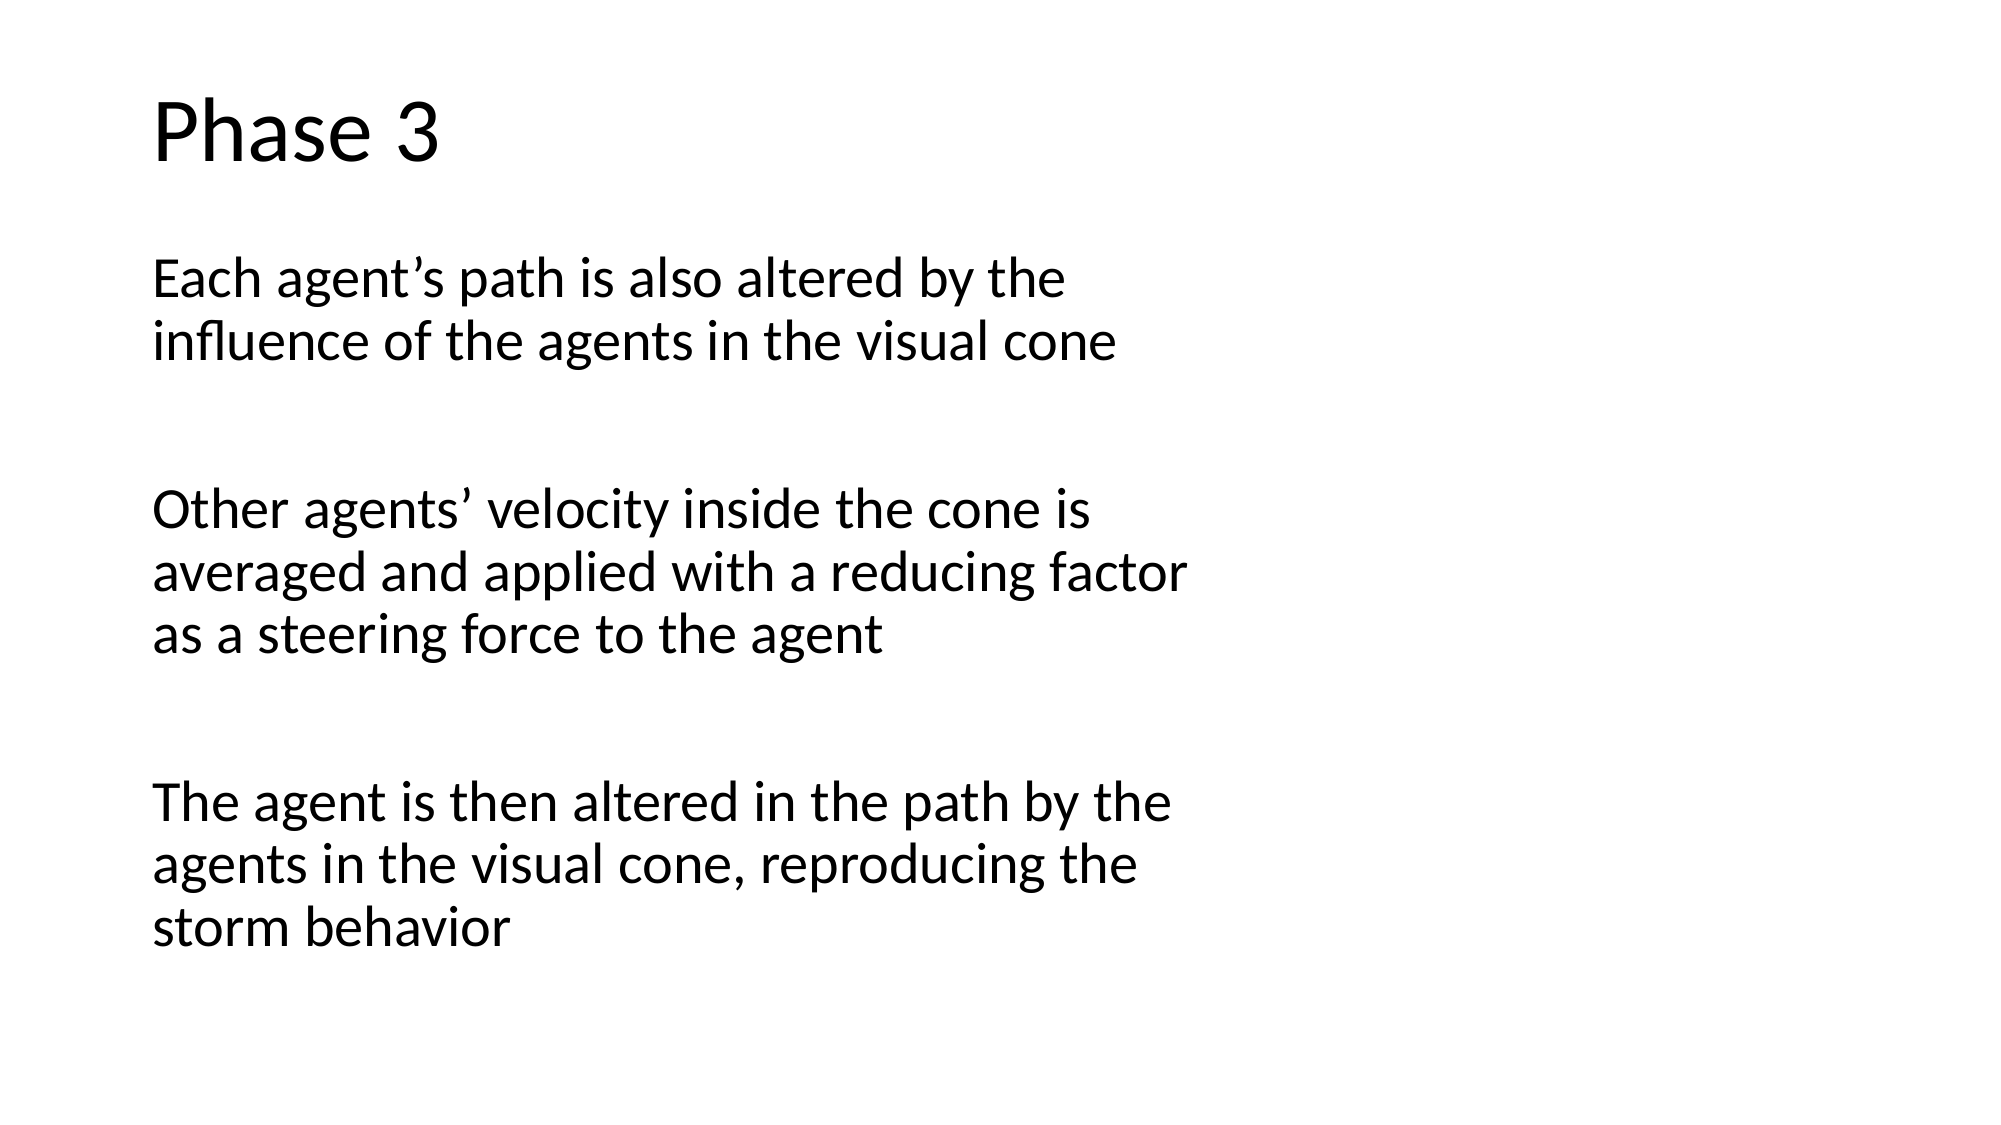

# Phase 3
Each agent’s path is also altered by the influence of the agents in the visual cone

Other agents’ velocity inside the cone is averaged and applied with a reducing factor as a steering force to the agent

The agent is then altered in the path by the agents in the visual cone, reproducing the storm behavior